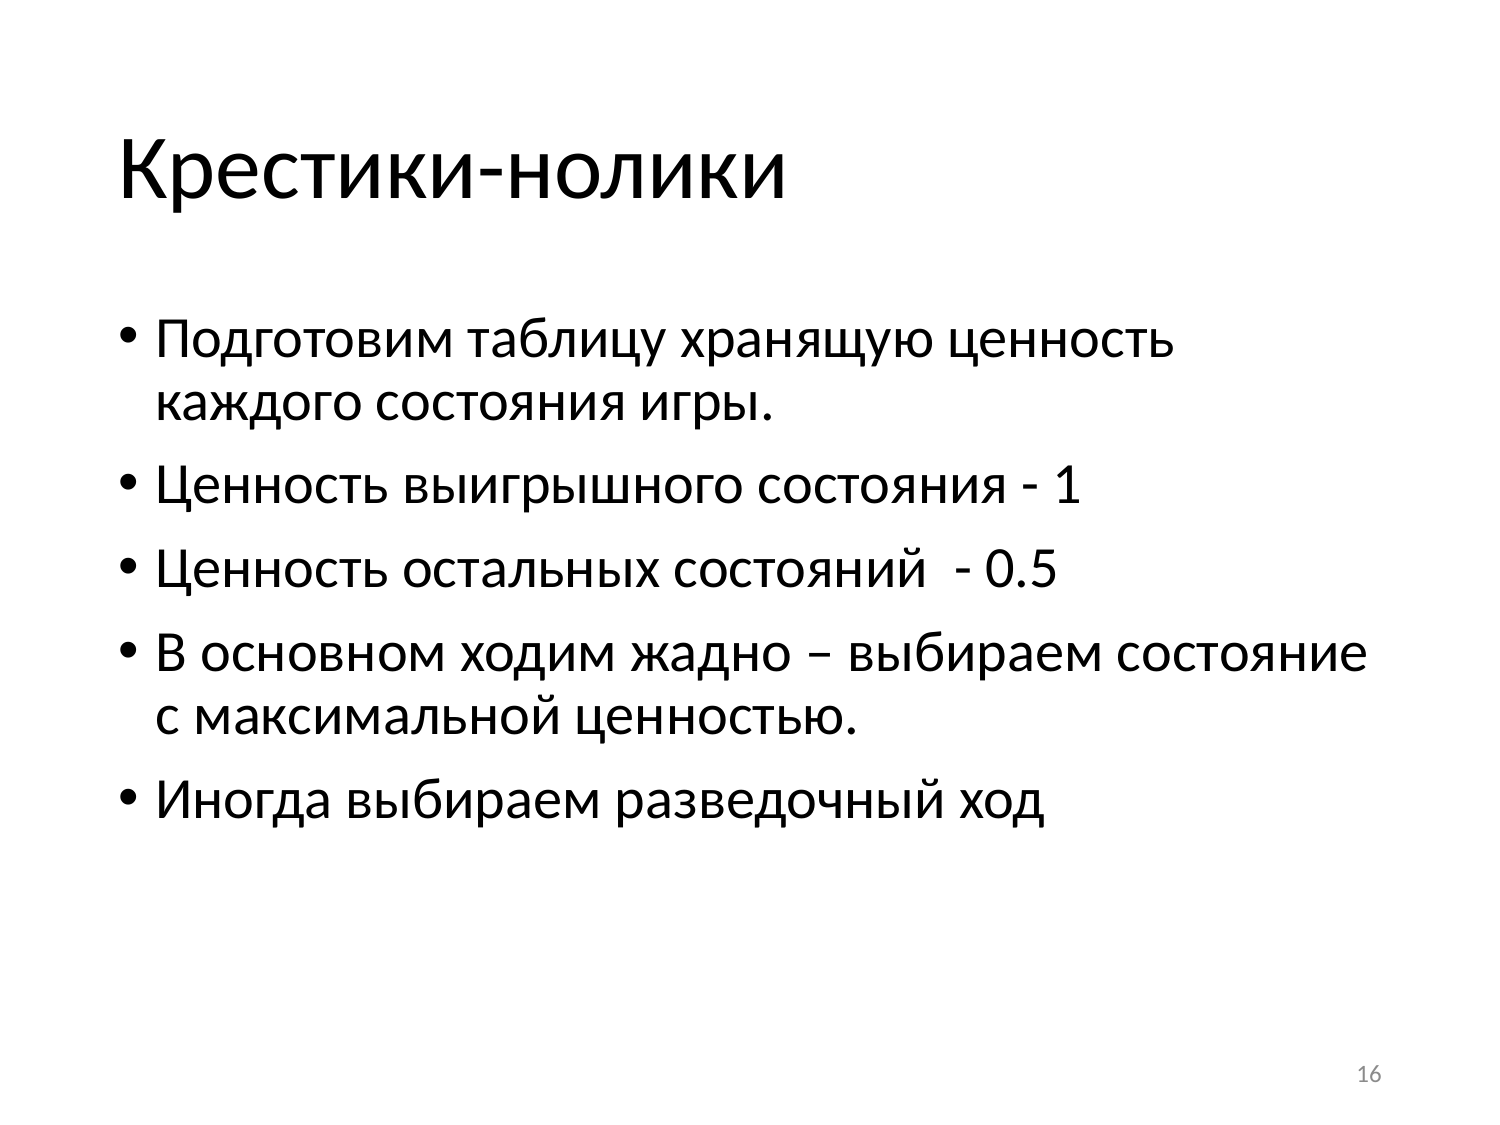

# Крестики-нолики
Подготовим таблицу хранящую ценность каждого состояния игры.
Ценность выигрышного состояния - 1
Ценность остальных состояний  - 0.5
В основном ходим жадно – выбираем состояние с максимальной ценностью.
Иногда выбираем разведочный ход

16